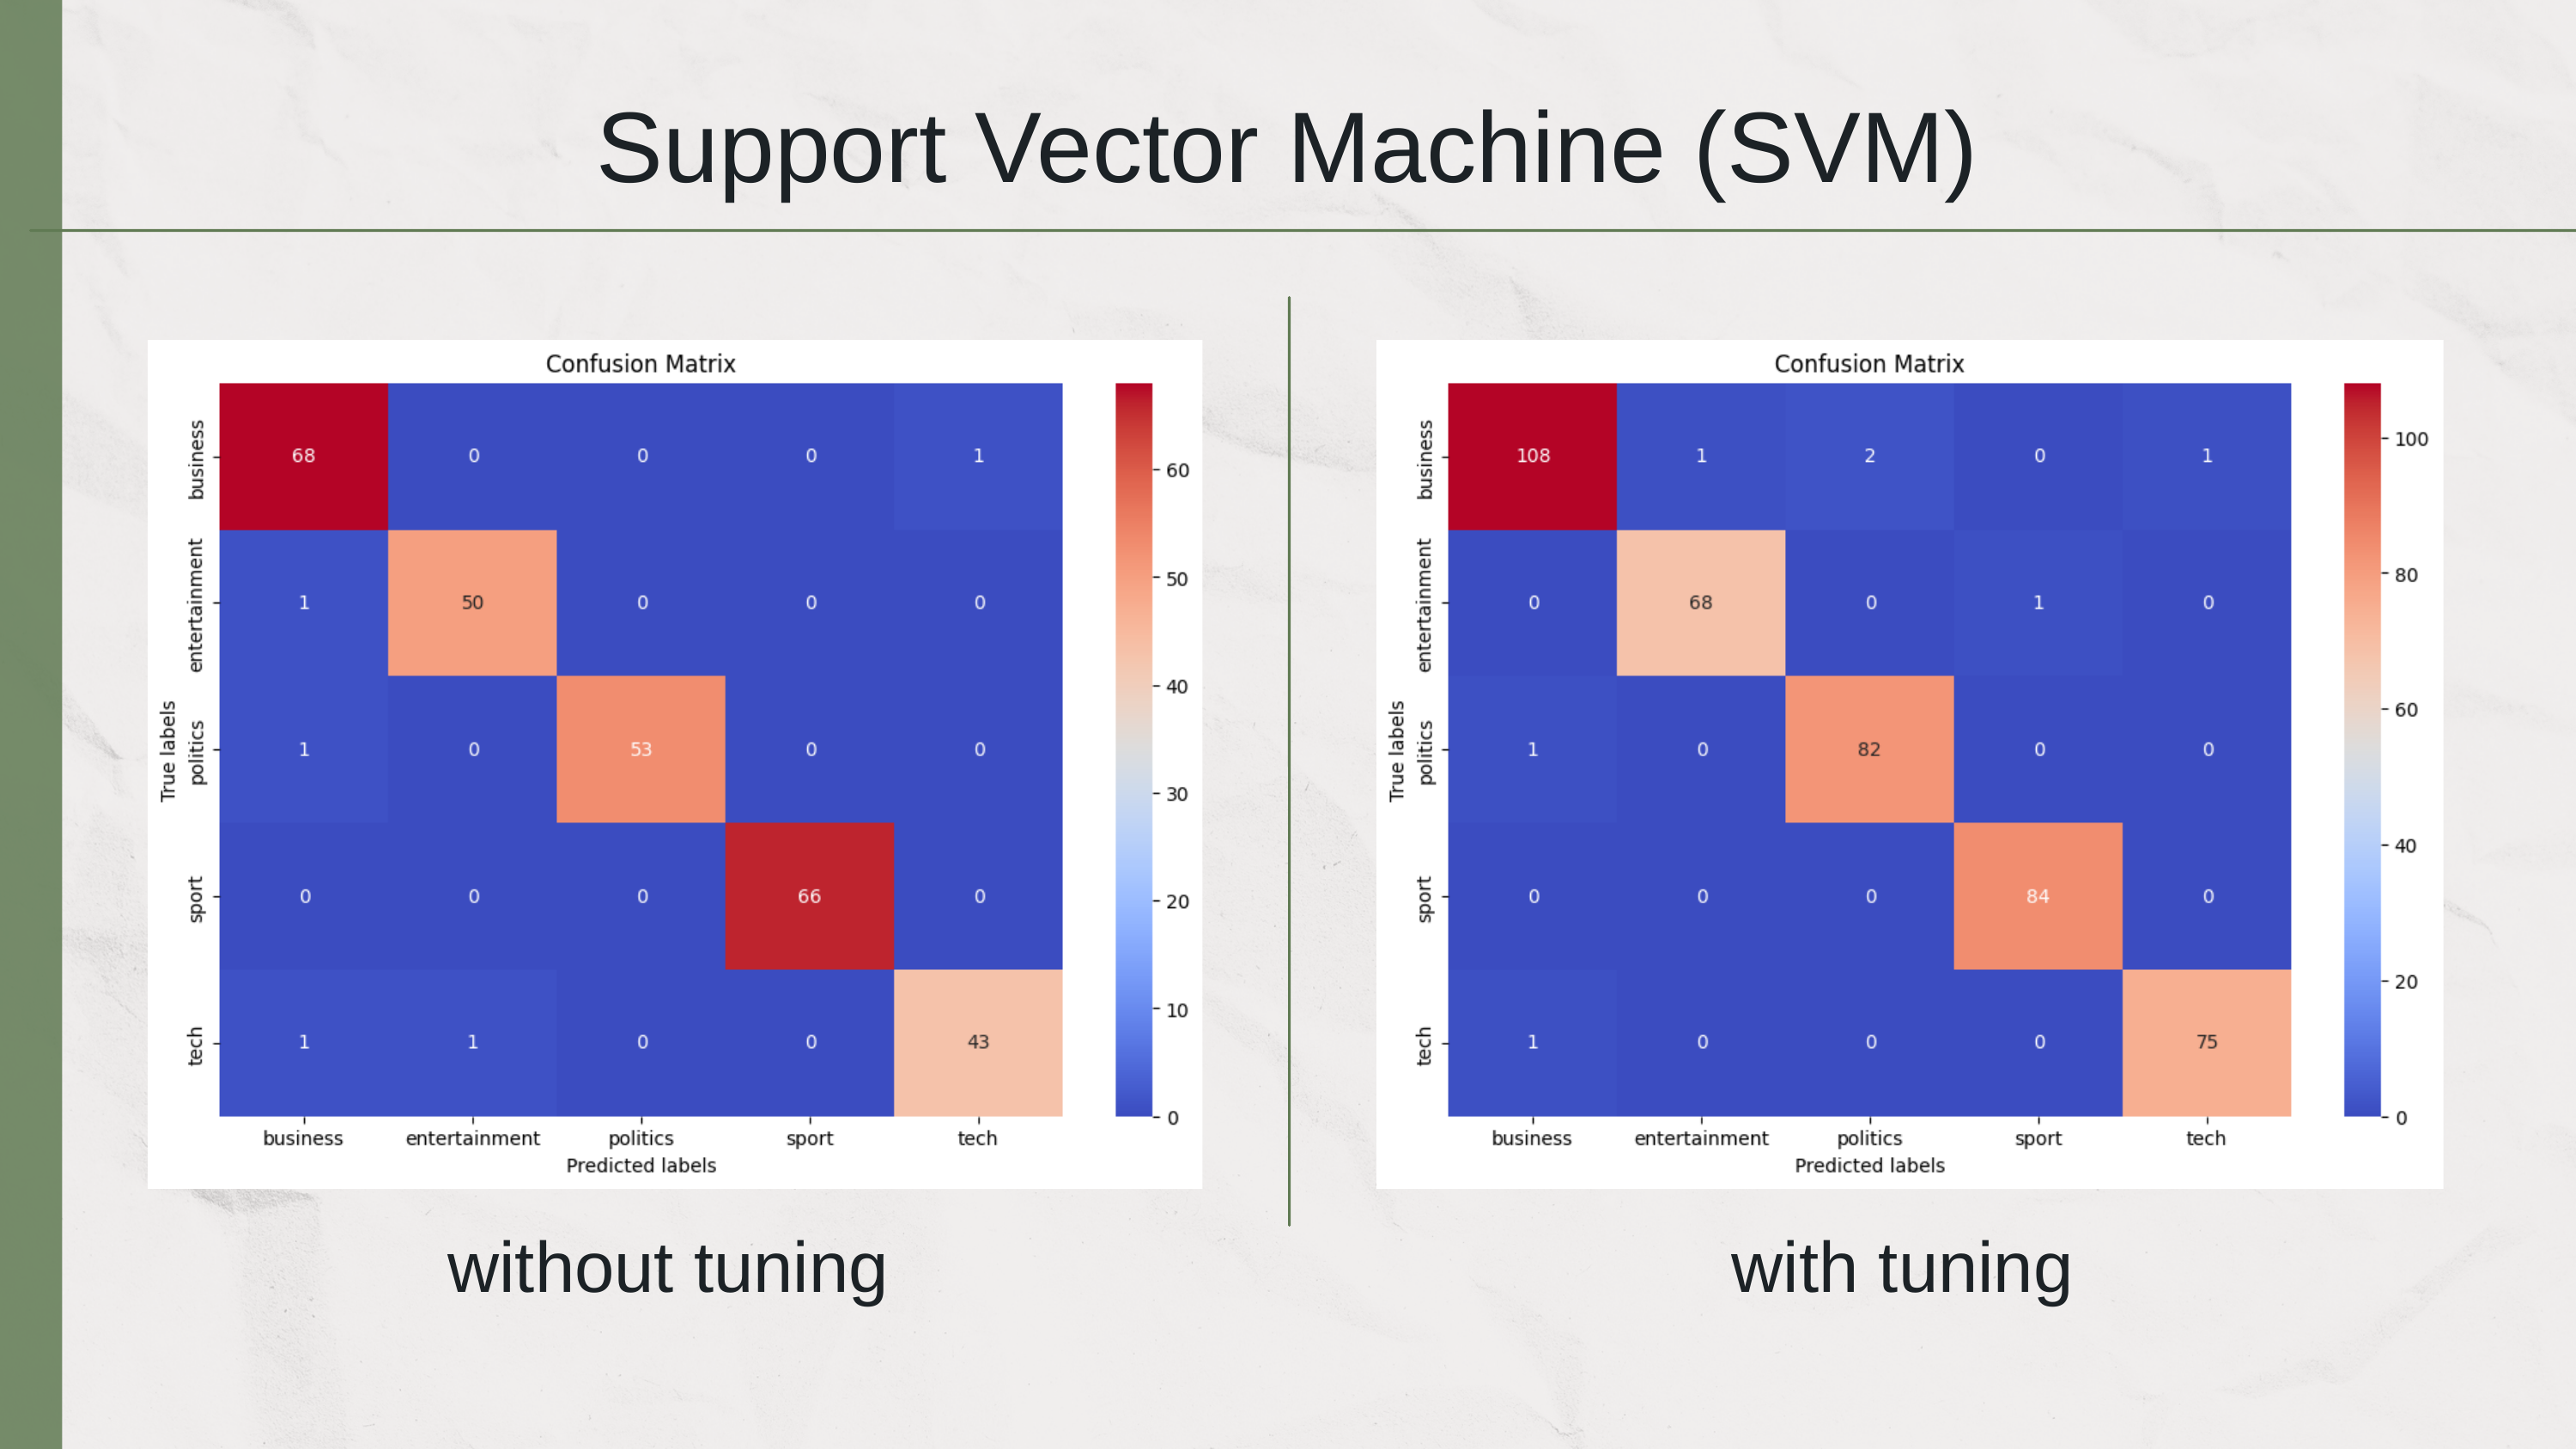

Support Vector Machine (SVM)

without tuning
with tuning